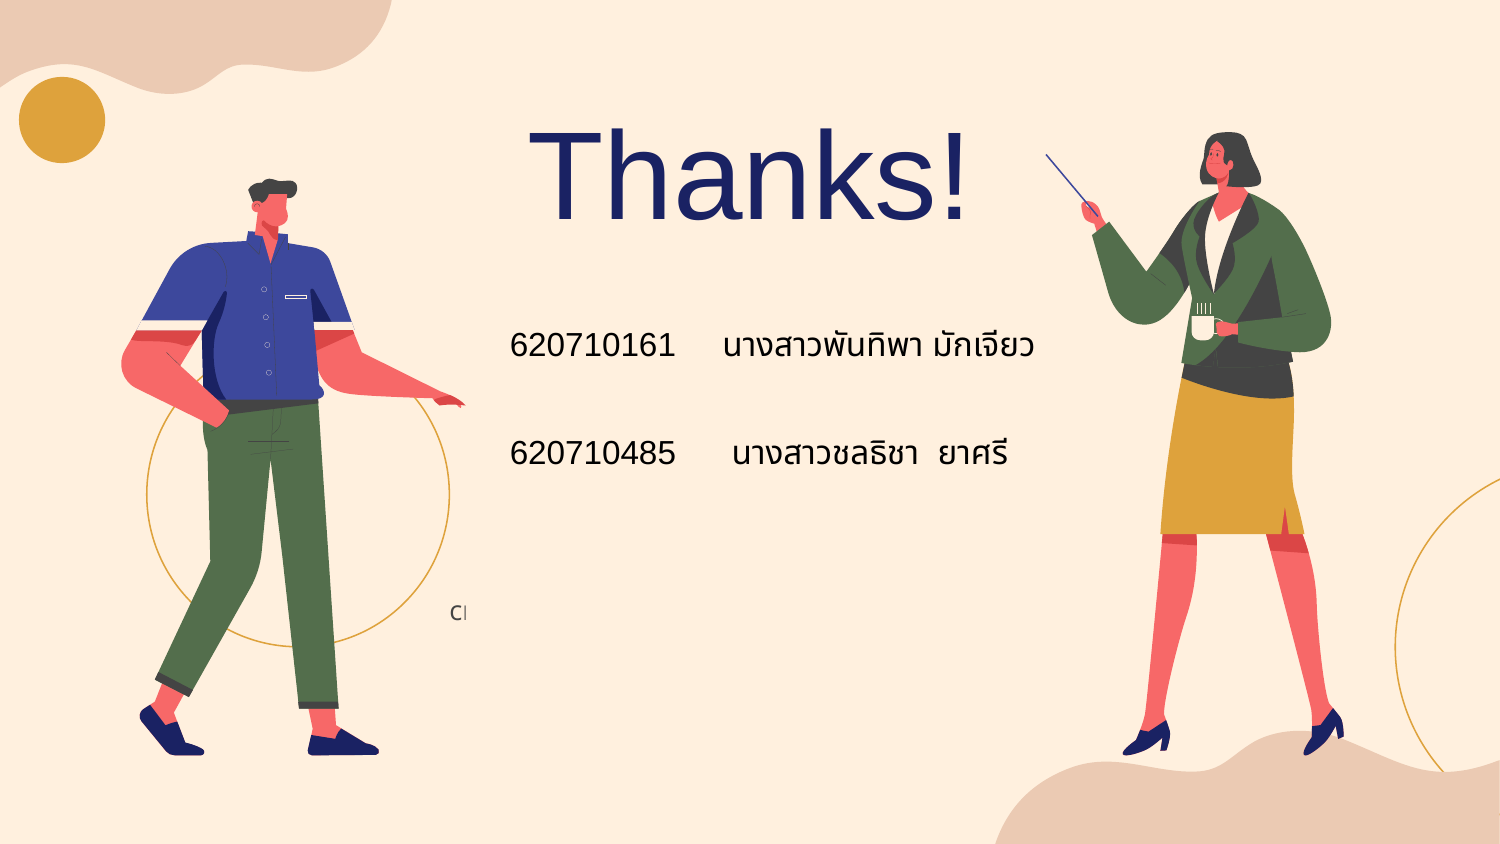

# Thanks!

620710161     นางสาวพันทิพา มักเจียว
620710485      นางสาวชลธิชา  ยาศรี